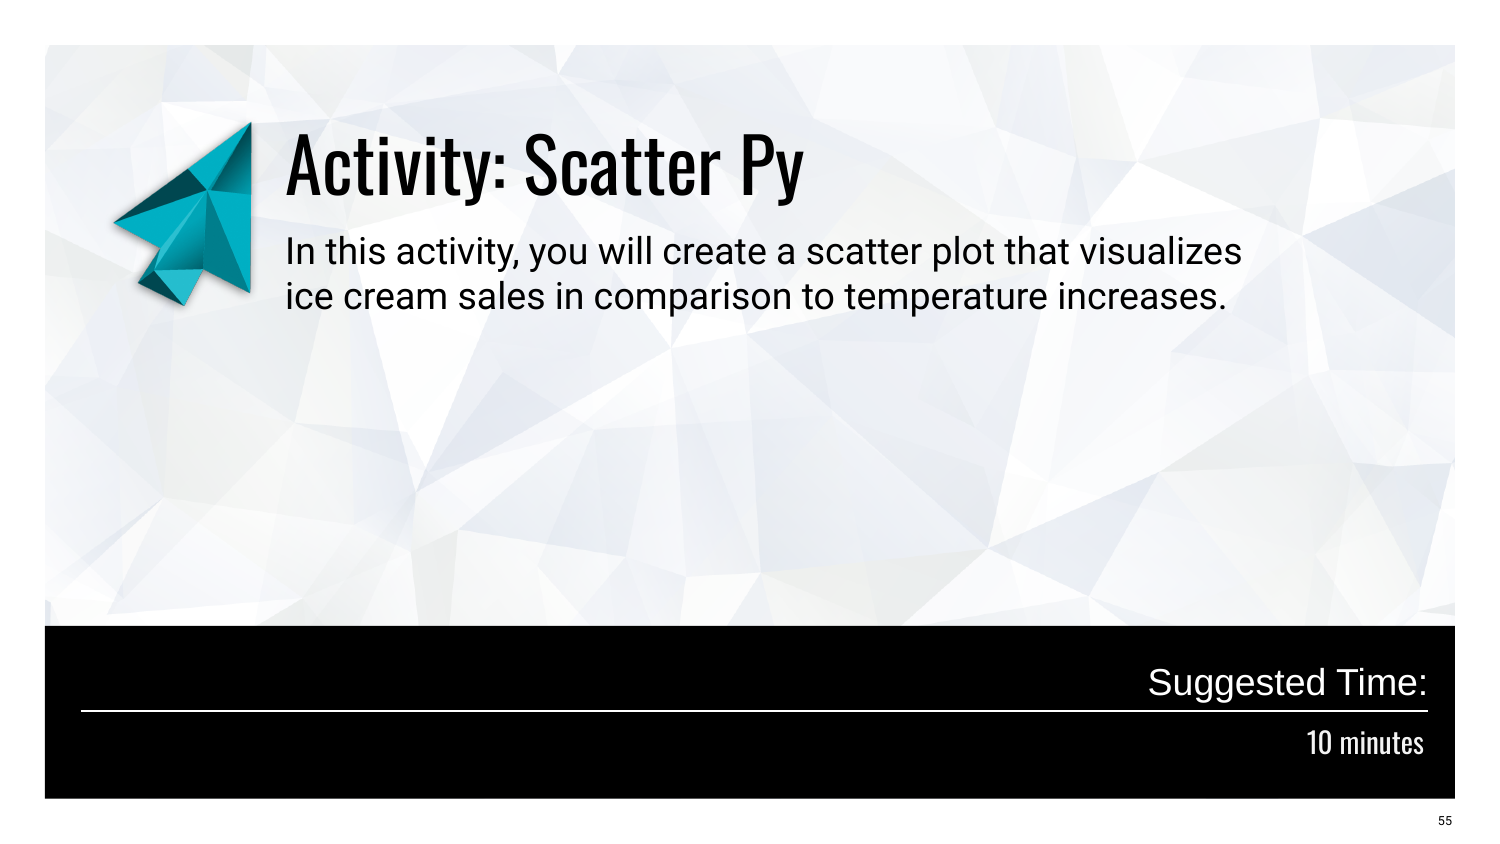

# Activity: Scatter Py
In this activity, you will create a scatter plot that visualizes
ice cream sales in comparison to temperature increases.

10 minutes